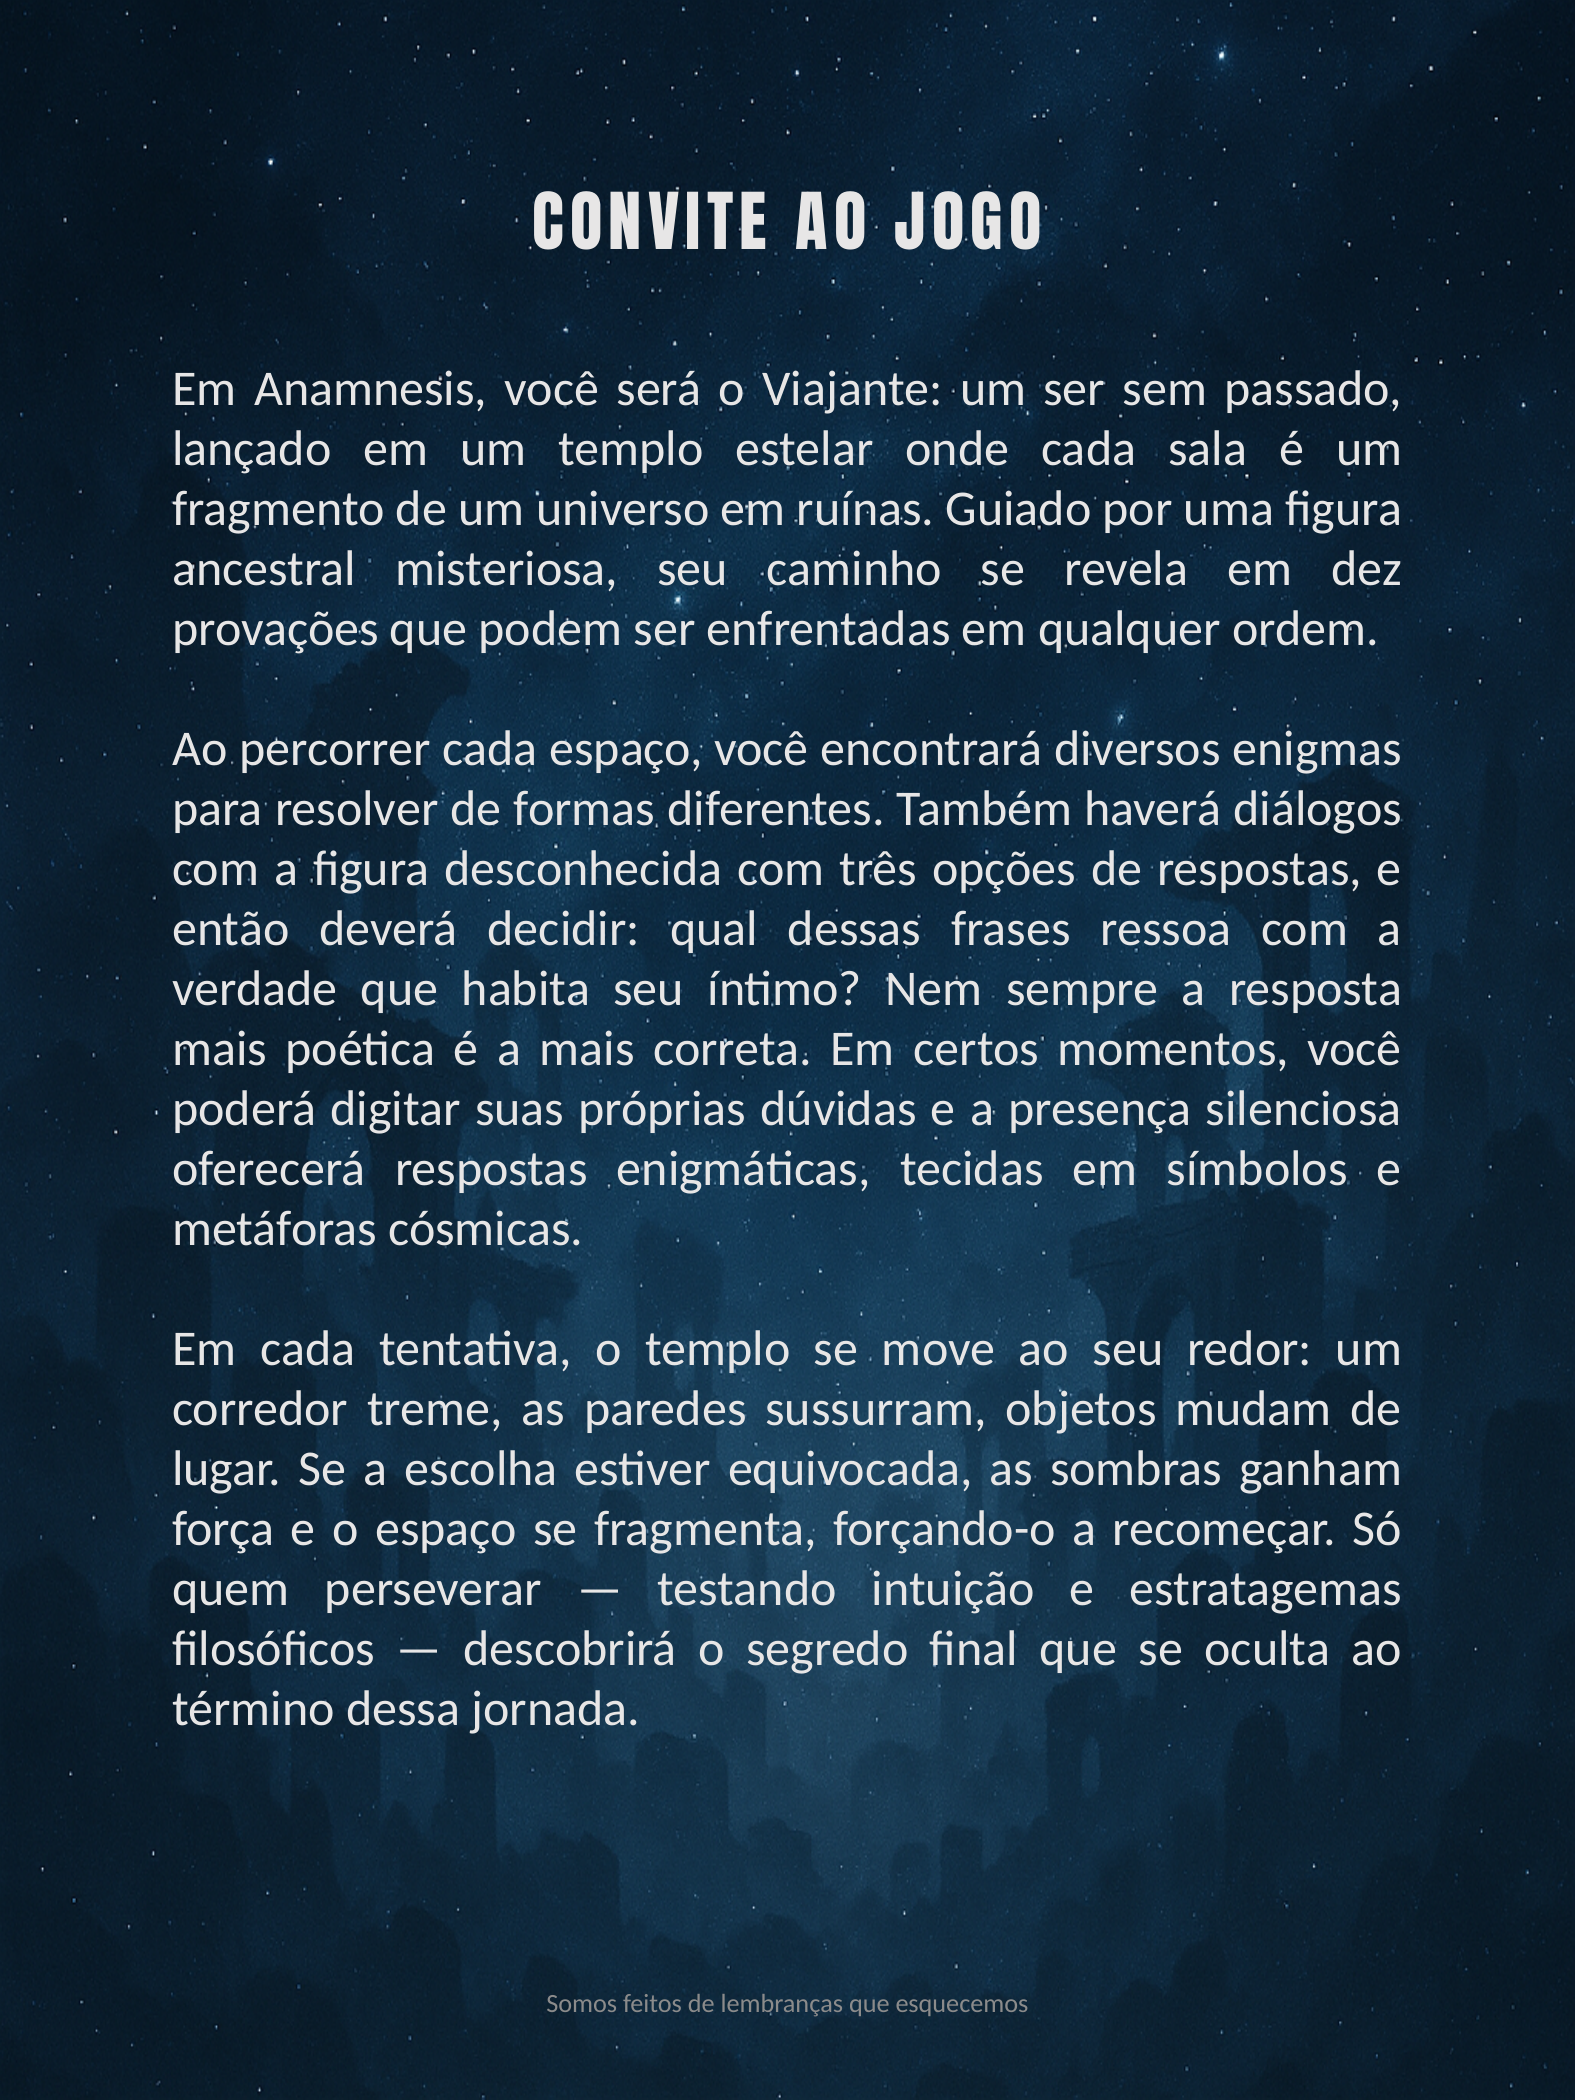

CONVITE AO JOGO
Em Anamnesis, você será o Viajante: um ser sem passado, lançado em um templo estelar onde cada sala é um fragmento de um universo em ruínas. Guiado por uma figura ancestral misteriosa, seu caminho se revela em dez provações que podem ser enfrentadas em qualquer ordem.

Ao percorrer cada espaço, você encontrará diversos enigmas para resolver de formas diferentes. Também haverá diálogos com a figura desconhecida com três opções de respostas, e então deverá decidir: qual dessas frases ressoa com a verdade que habita seu íntimo? Nem sempre a resposta mais poética é a mais correta. Em certos momentos, você poderá digitar suas próprias dúvidas e a presença silenciosa oferecerá respostas enigmáticas, tecidas em símbolos e metáforas cósmicas.

Em cada tentativa, o templo se move ao seu redor: um corredor treme, as paredes sussurram, objetos mudam de lugar. Se a escolha estiver equivocada, as sombras ganham força e o espaço se fragmenta, forçando-o a recomeçar. Só quem perseverar — testando intuição e estratagemas filosóficos — descobrirá o segredo final que se oculta ao término dessa jornada.
Somos feitos de lembranças que esquecemos
7